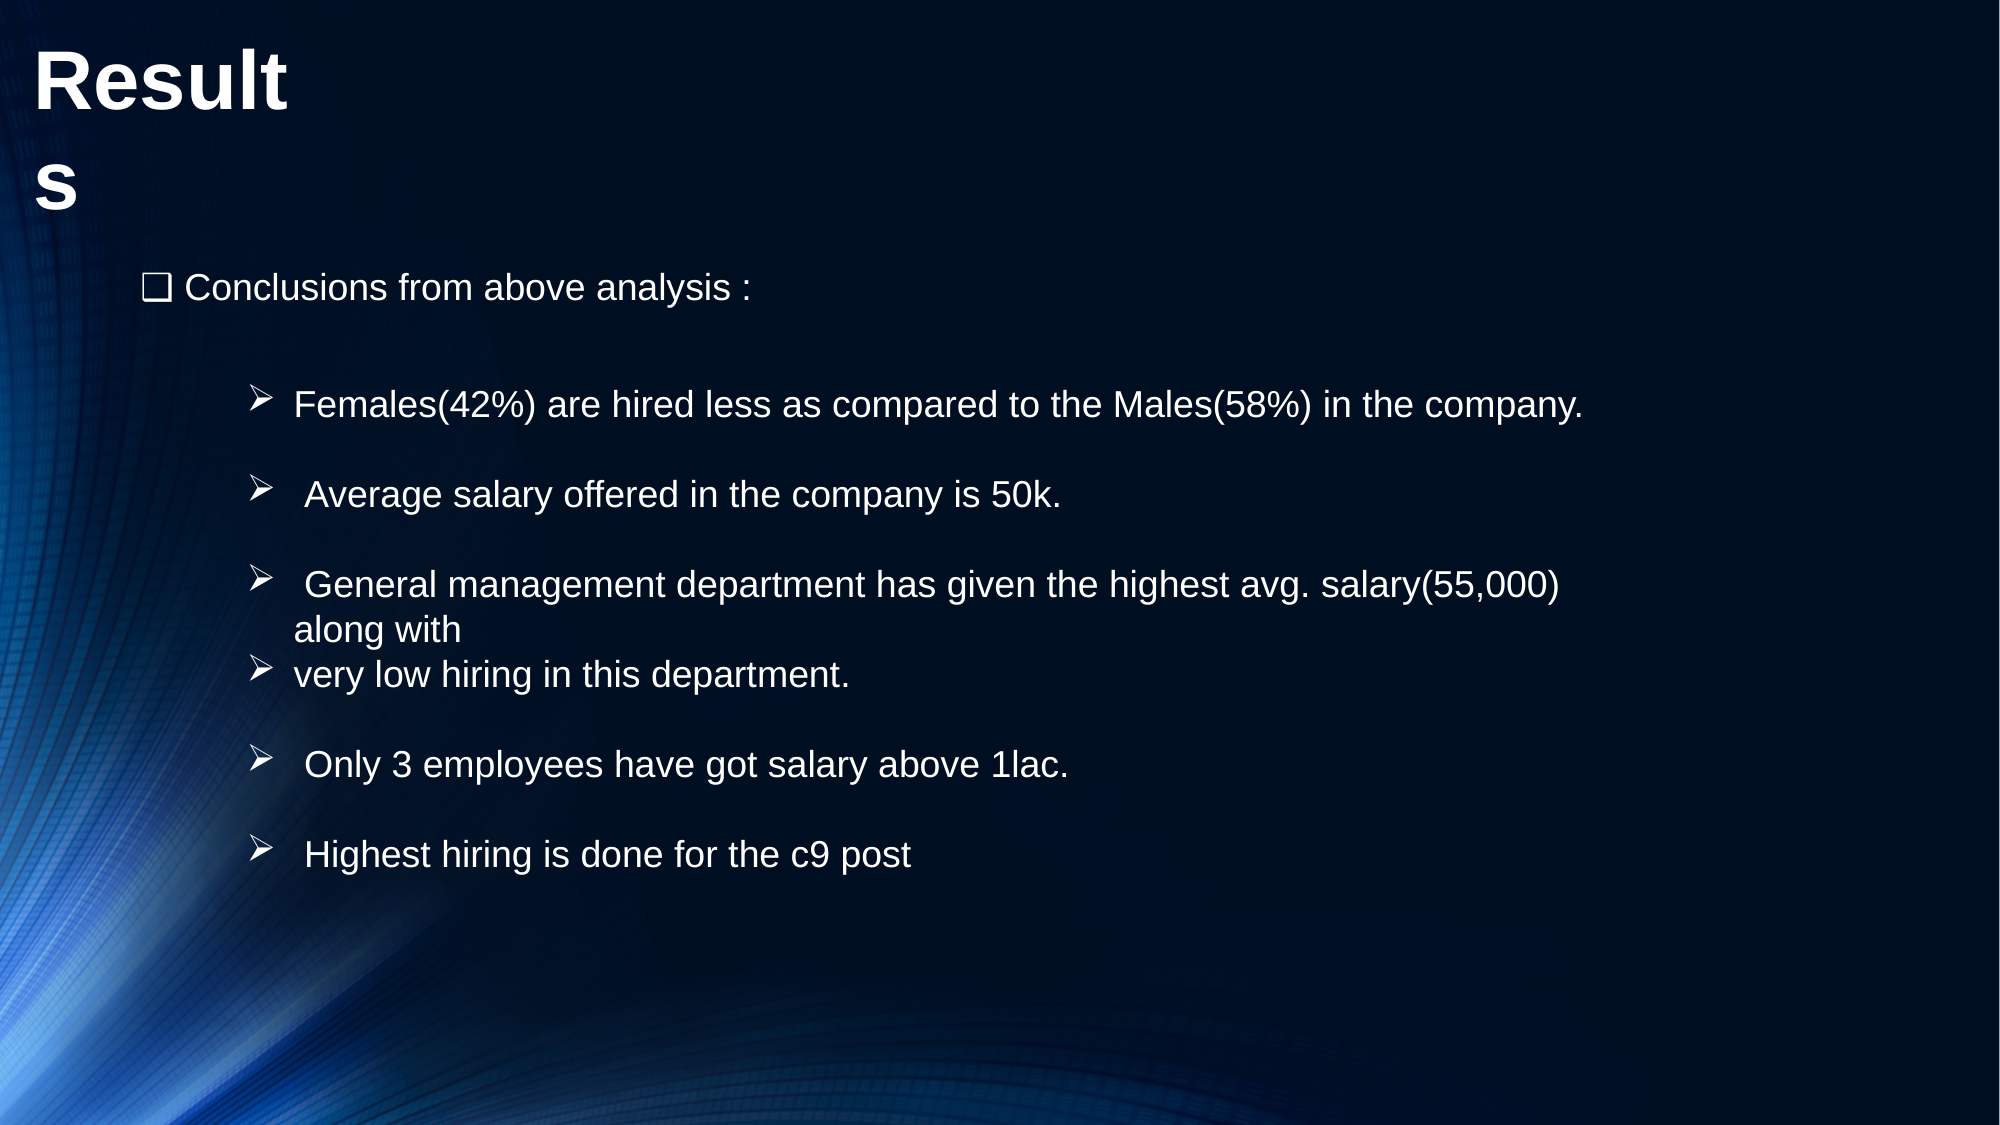

Results
❑ Conclusions from above analysis :
Females(42%) are hired less as compared to the Males(58%) in the company.

 Average salary offered in the company is 50k.

 General management department has given the highest avg. salary(55,000) along with
very low hiring in this department.

 Only 3 employees have got salary above 1lac.

 Highest hiring is done for the c9 post